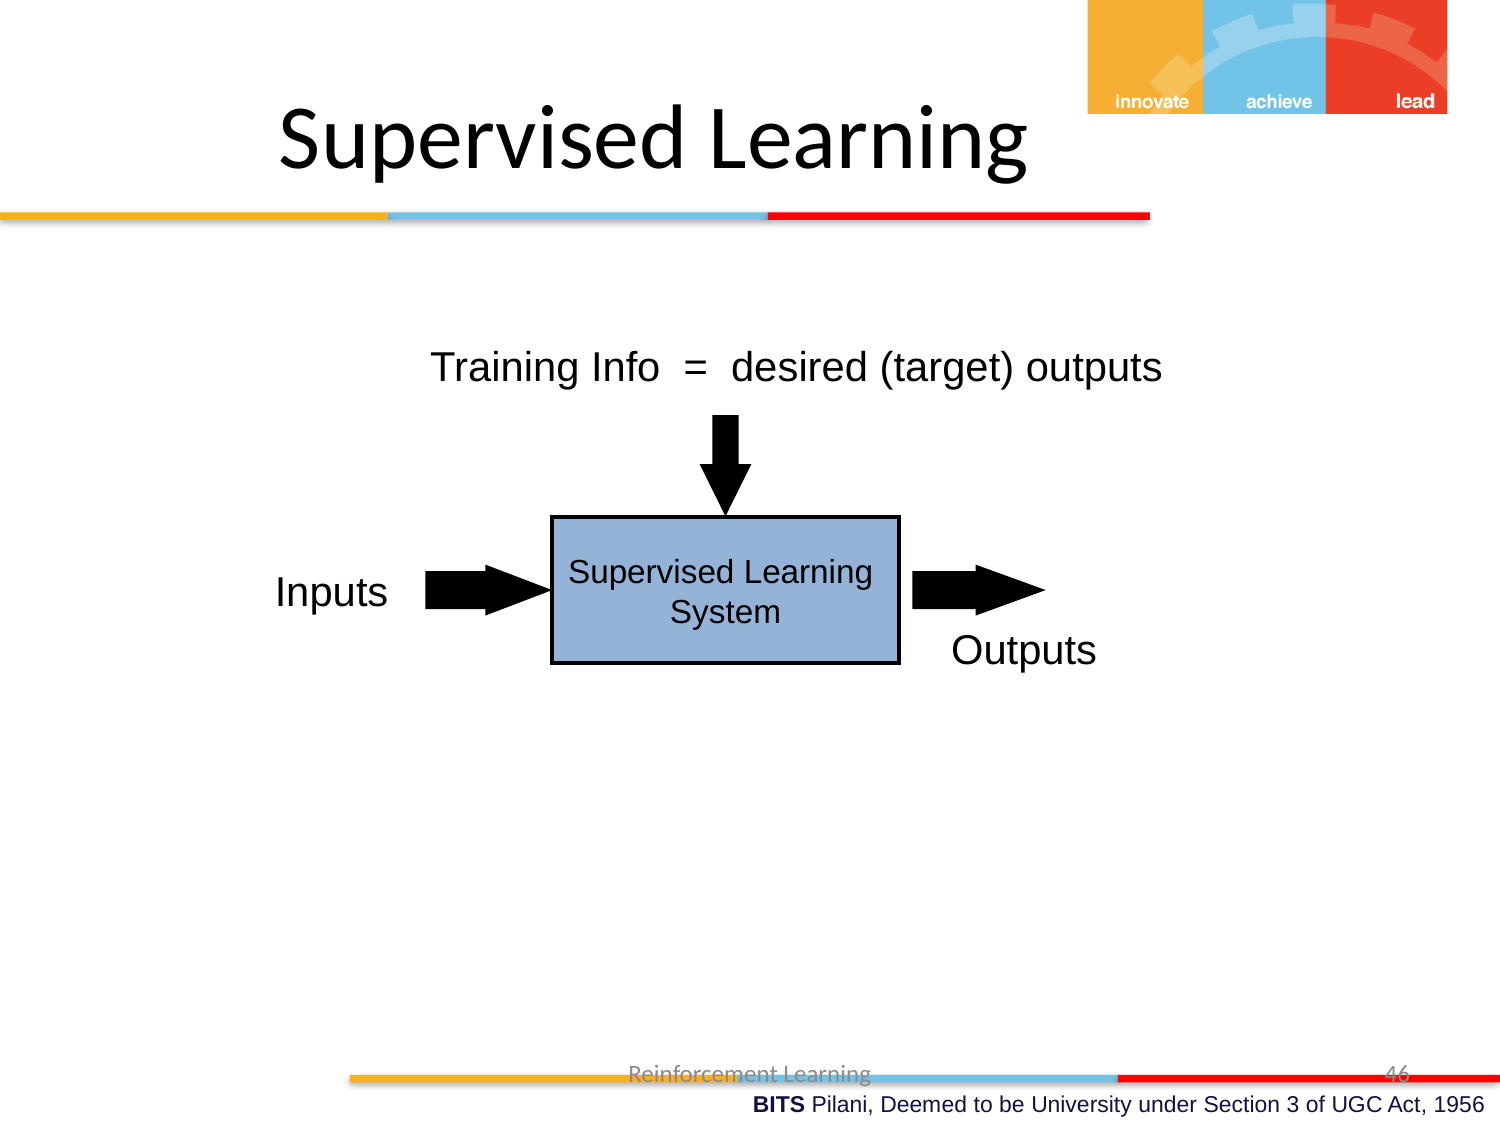

# Supervised Learning
Training Info  =  desired (target) outputs

Supervised Learning
System
Inputs

Outputs
Reinforcement Learning
46